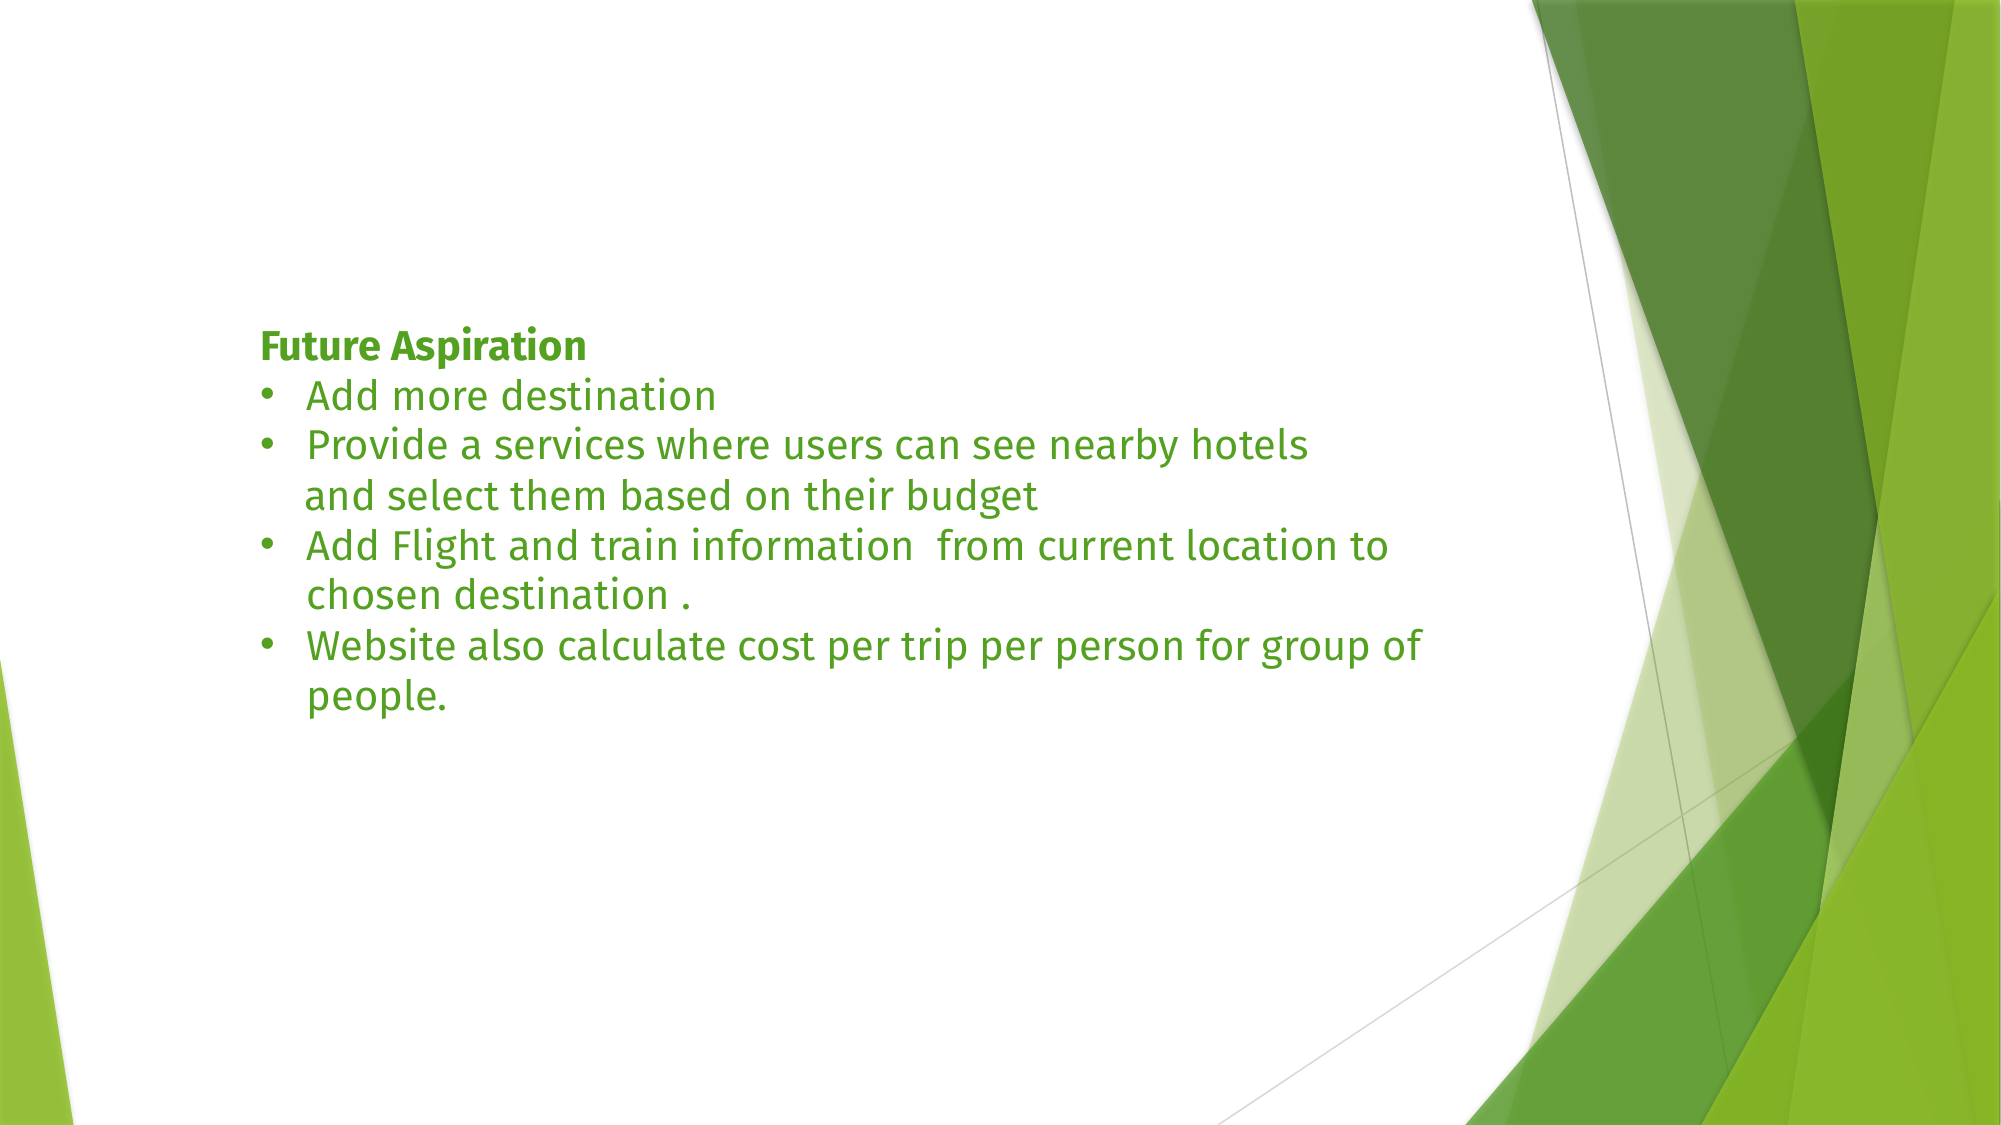

Future Aspiration
Add more destination
Provide a services where users can see nearby hotels
    and select them based on their budget
Add Flight and train information  from current location to chosen destination .
Website also calculate cost per trip per person for group of people.